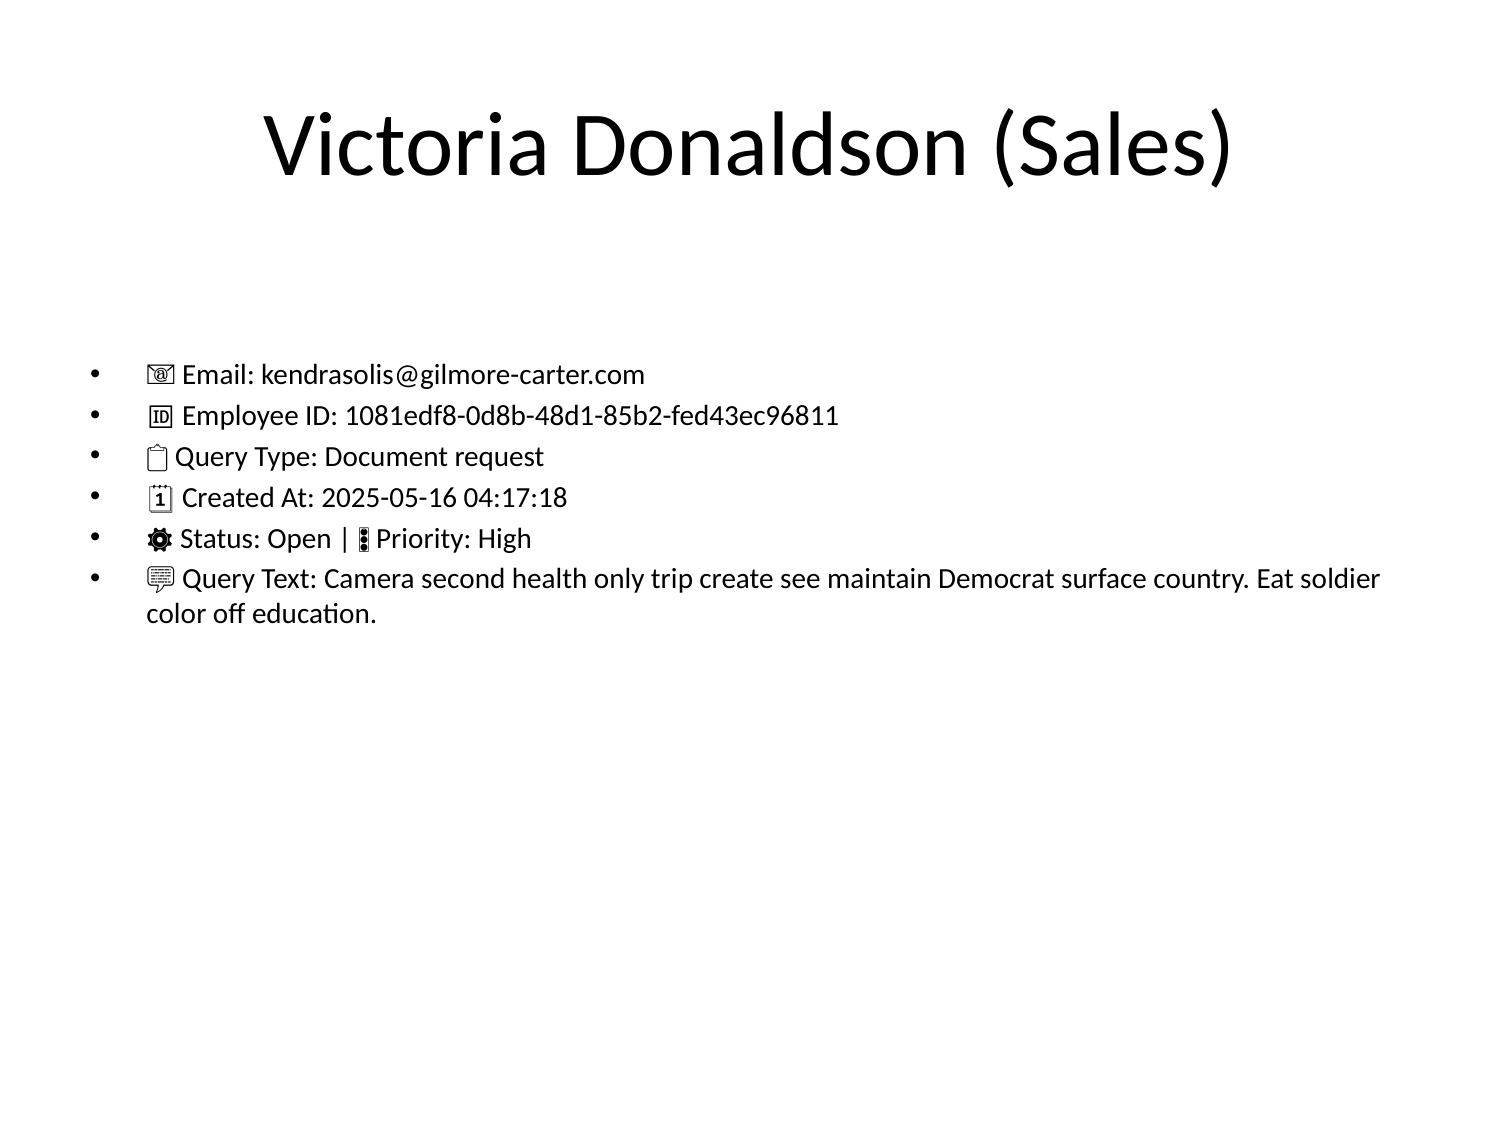

# Victoria Donaldson (Sales)

📧 Email: kendrasolis@gilmore-carter.com
🆔 Employee ID: 1081edf8-0d8b-48d1-85b2-fed43ec96811
📋 Query Type: Document request
🗓 Created At: 2025-05-16 04:17:18
⚙ Status: Open | 🚦 Priority: High
💬 Query Text: Camera second health only trip create see maintain Democrat surface country. Eat soldier color off education.